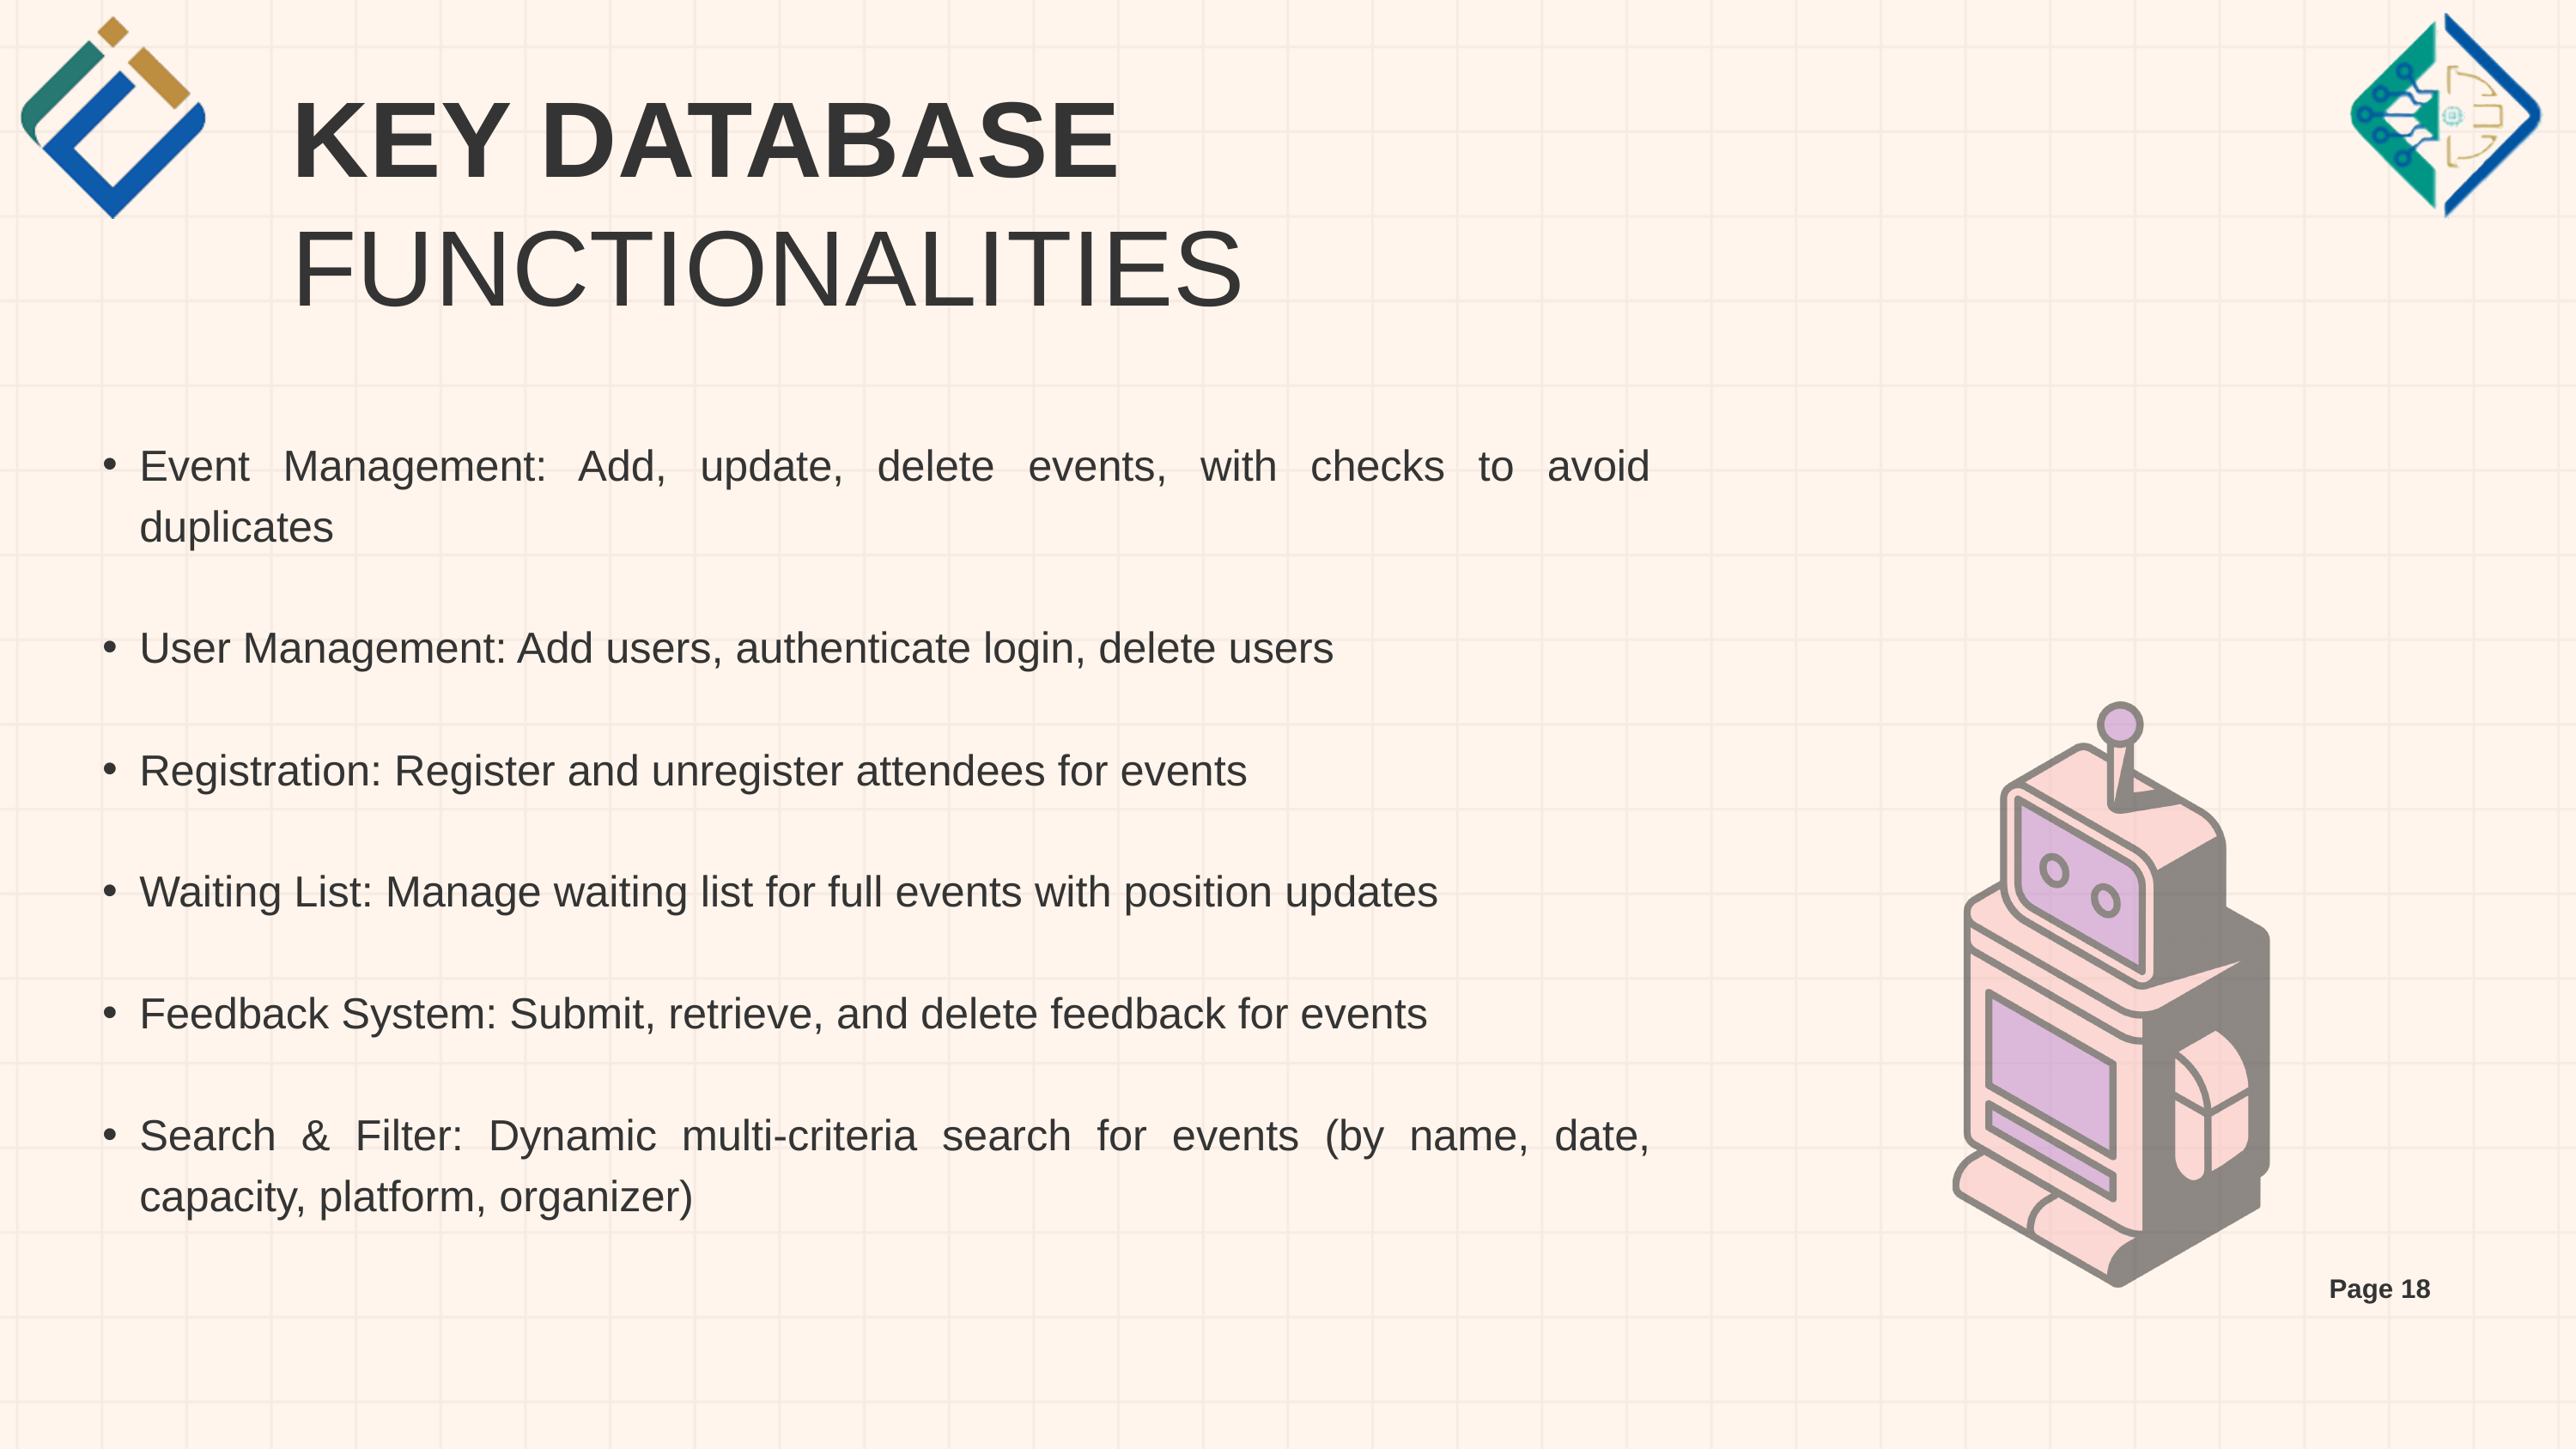

KEY DATABASE
FUNCTIONALITIES
Event Management: Add, update, delete events, with checks to avoid duplicates

User Management: Add users, authenticate login, delete users

Registration: Register and unregister attendees for events

Waiting List: Manage waiting list for full events with position updates

Feedback System: Submit, retrieve, and delete feedback for events

Search & Filter: Dynamic multi-criteria search for events (by name, date, capacity, platform, organizer)

Page 18